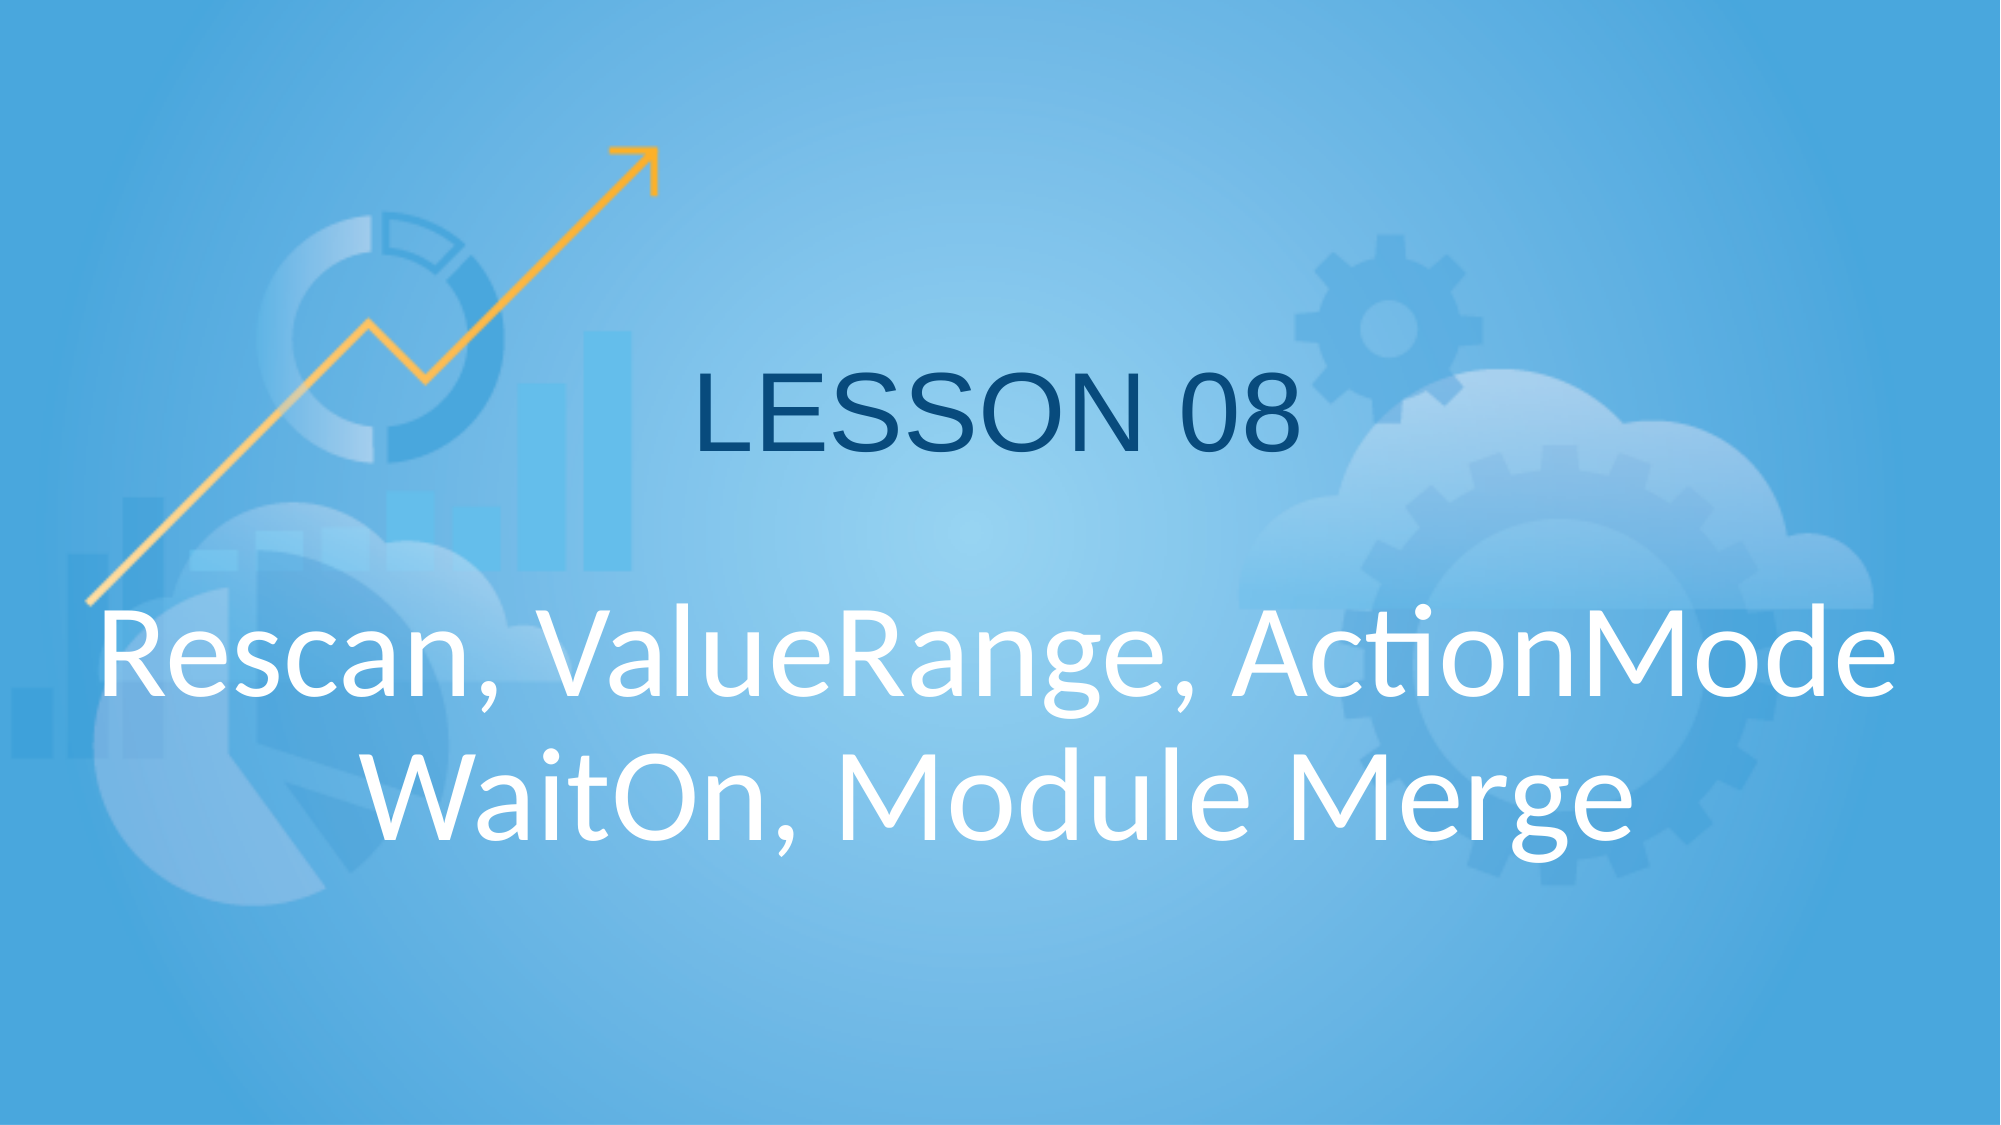

# LESSON 08
Rescan, ValueRange, ActionMode WaitOn, Module Merge